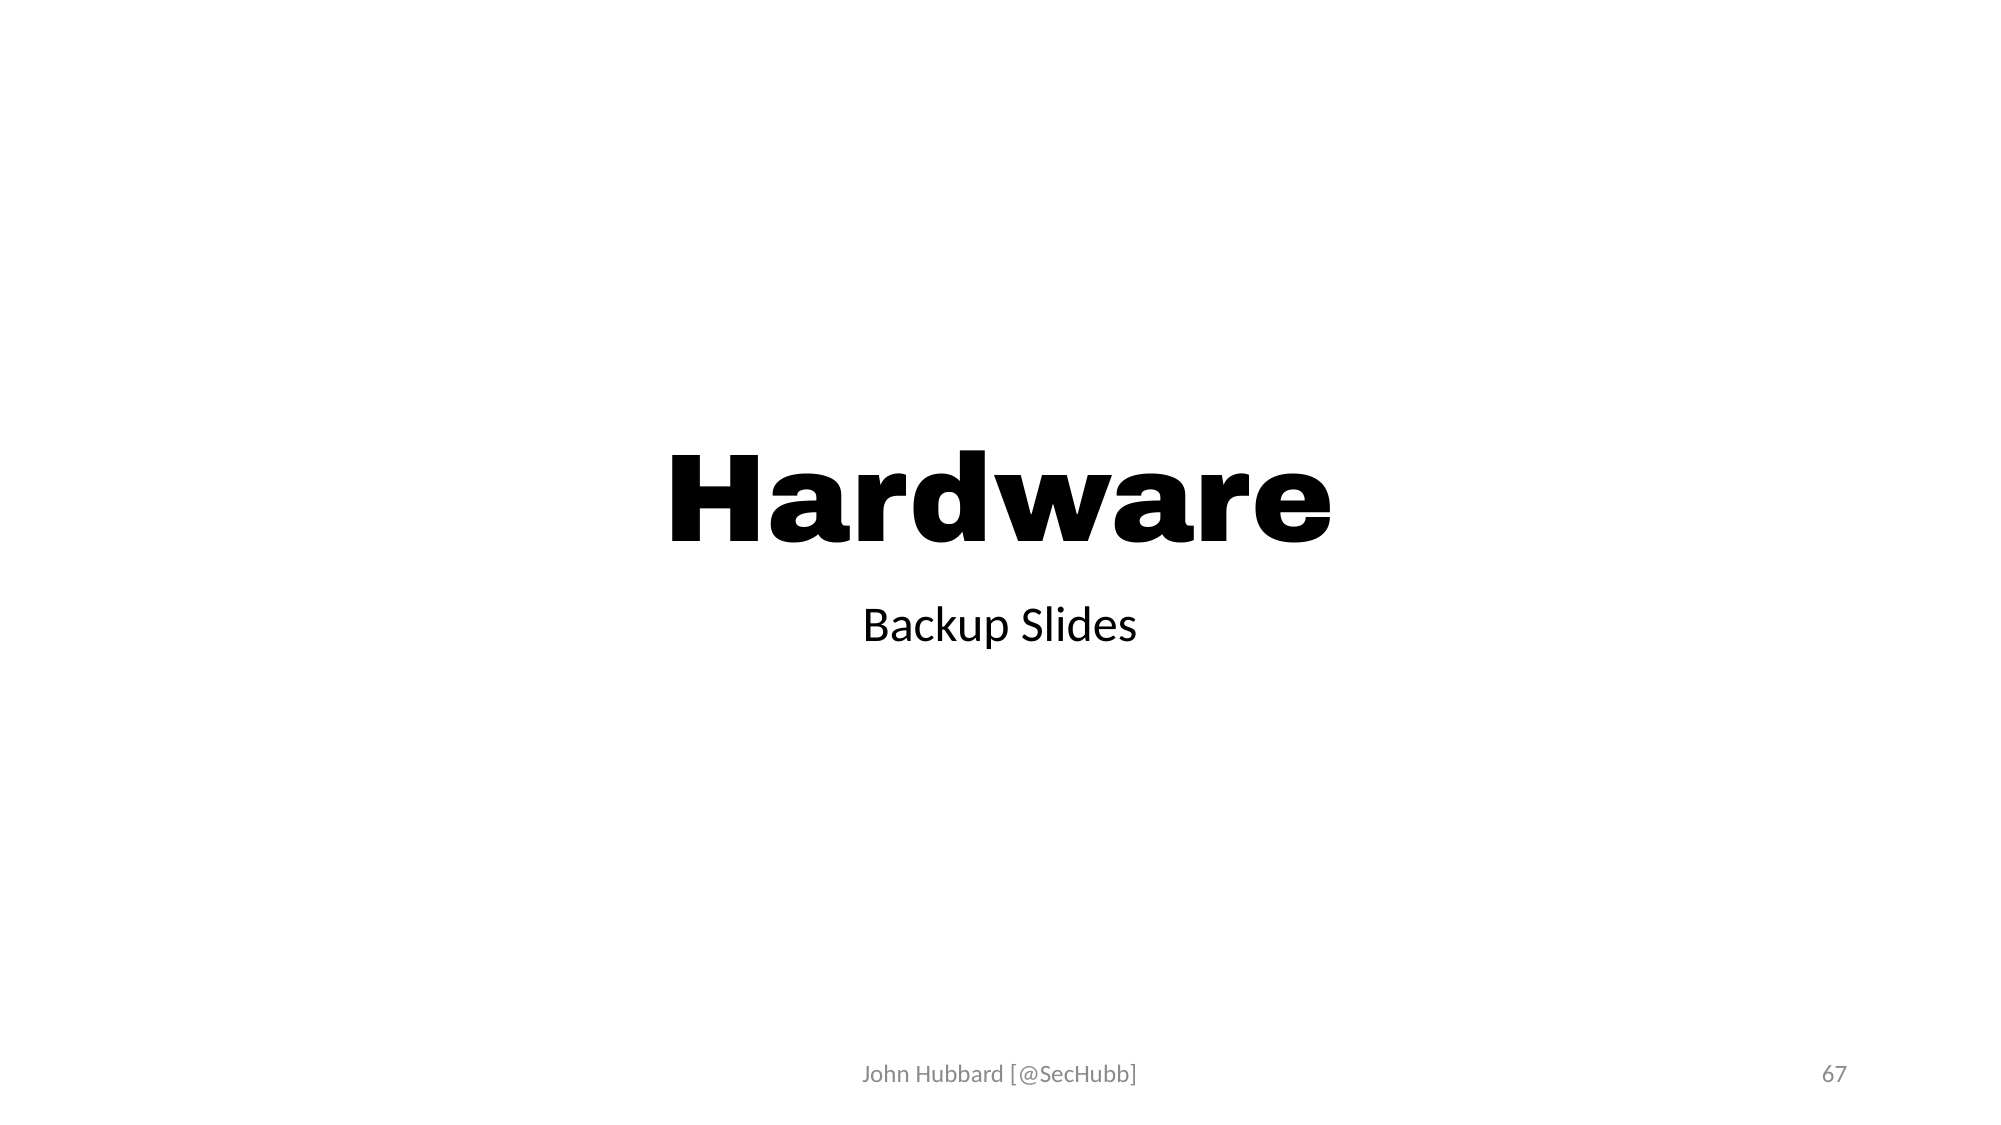

# Hardware
Backup Slides
John Hubbard [@SecHubb]
67